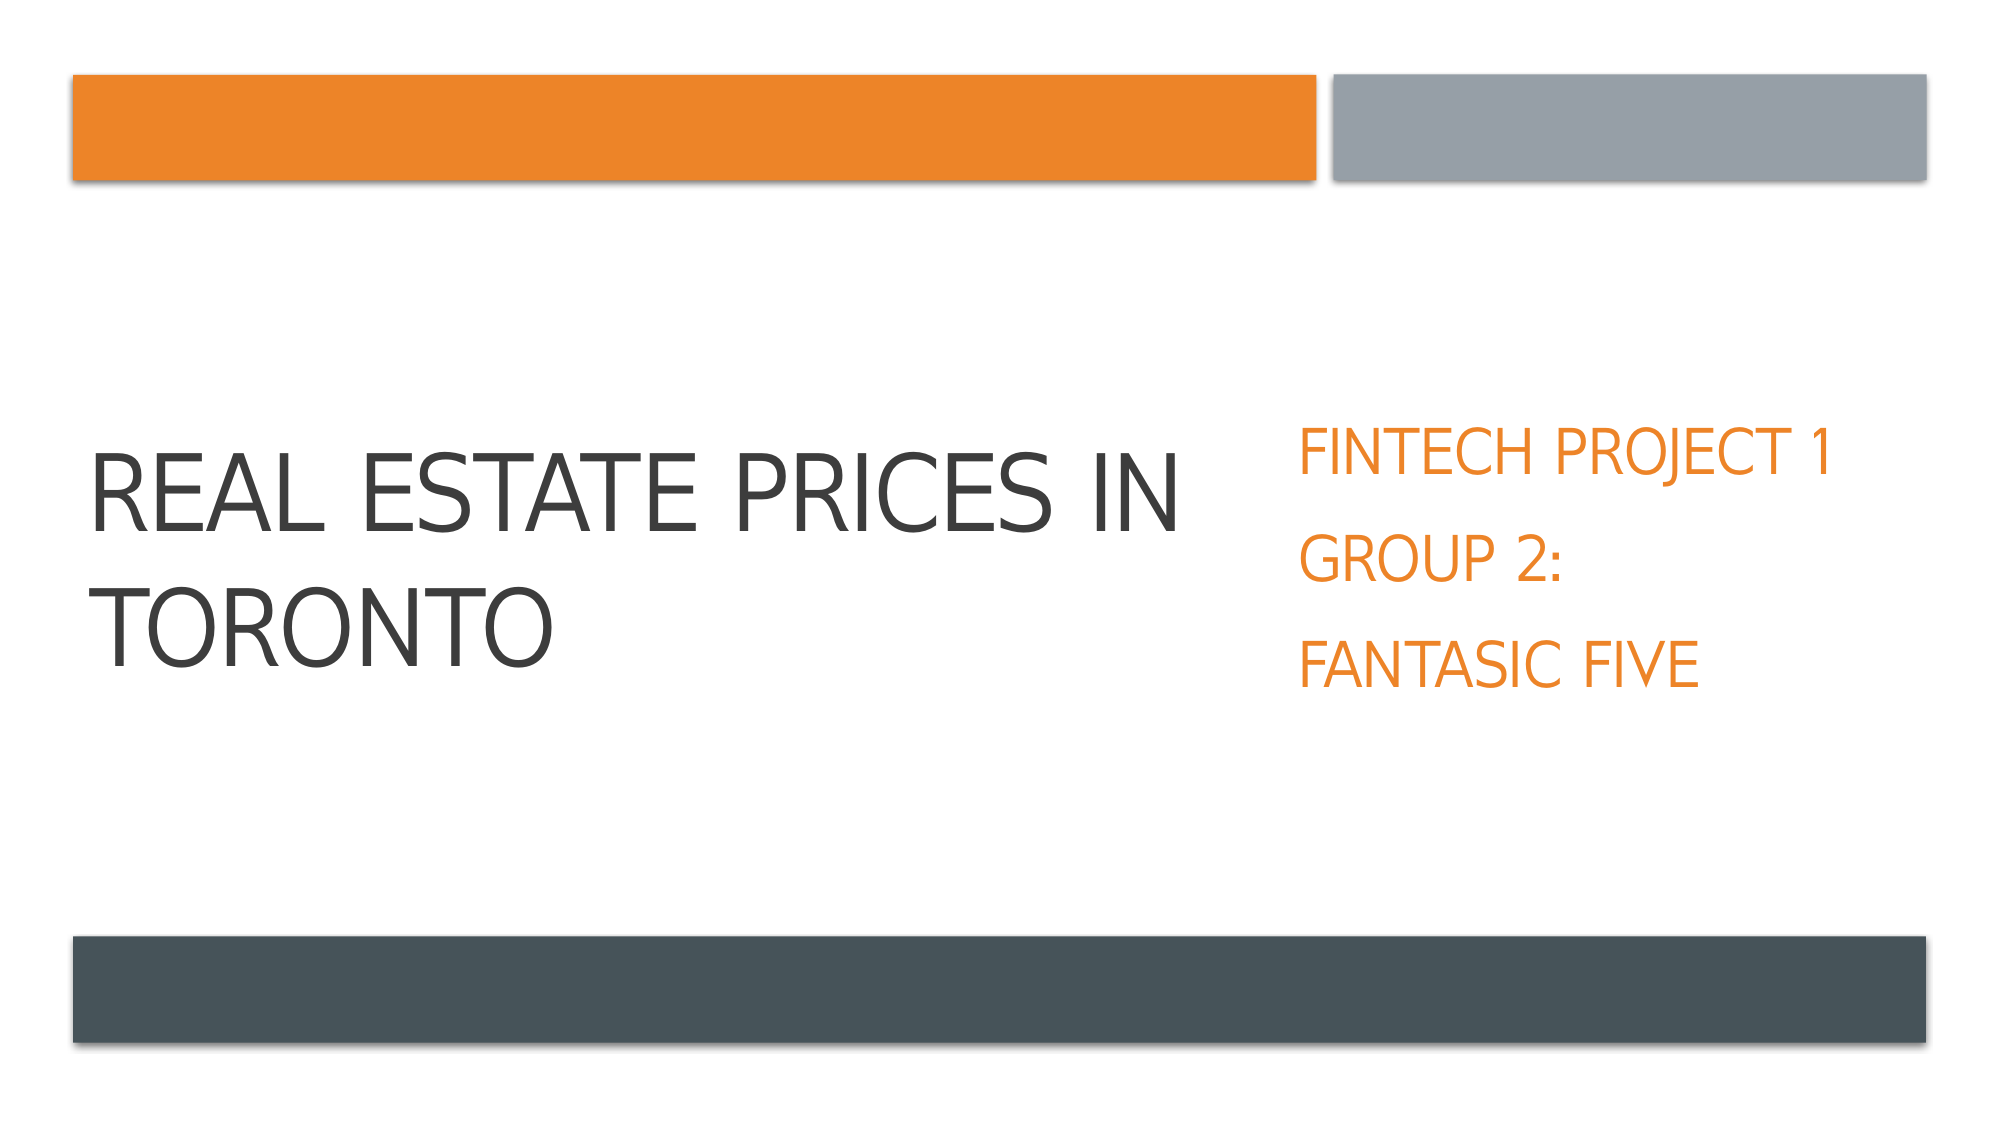

# Real estate prices in Toronto
FINTECH PROJECT 1
GROUP 2:
FANTASIC FIVE